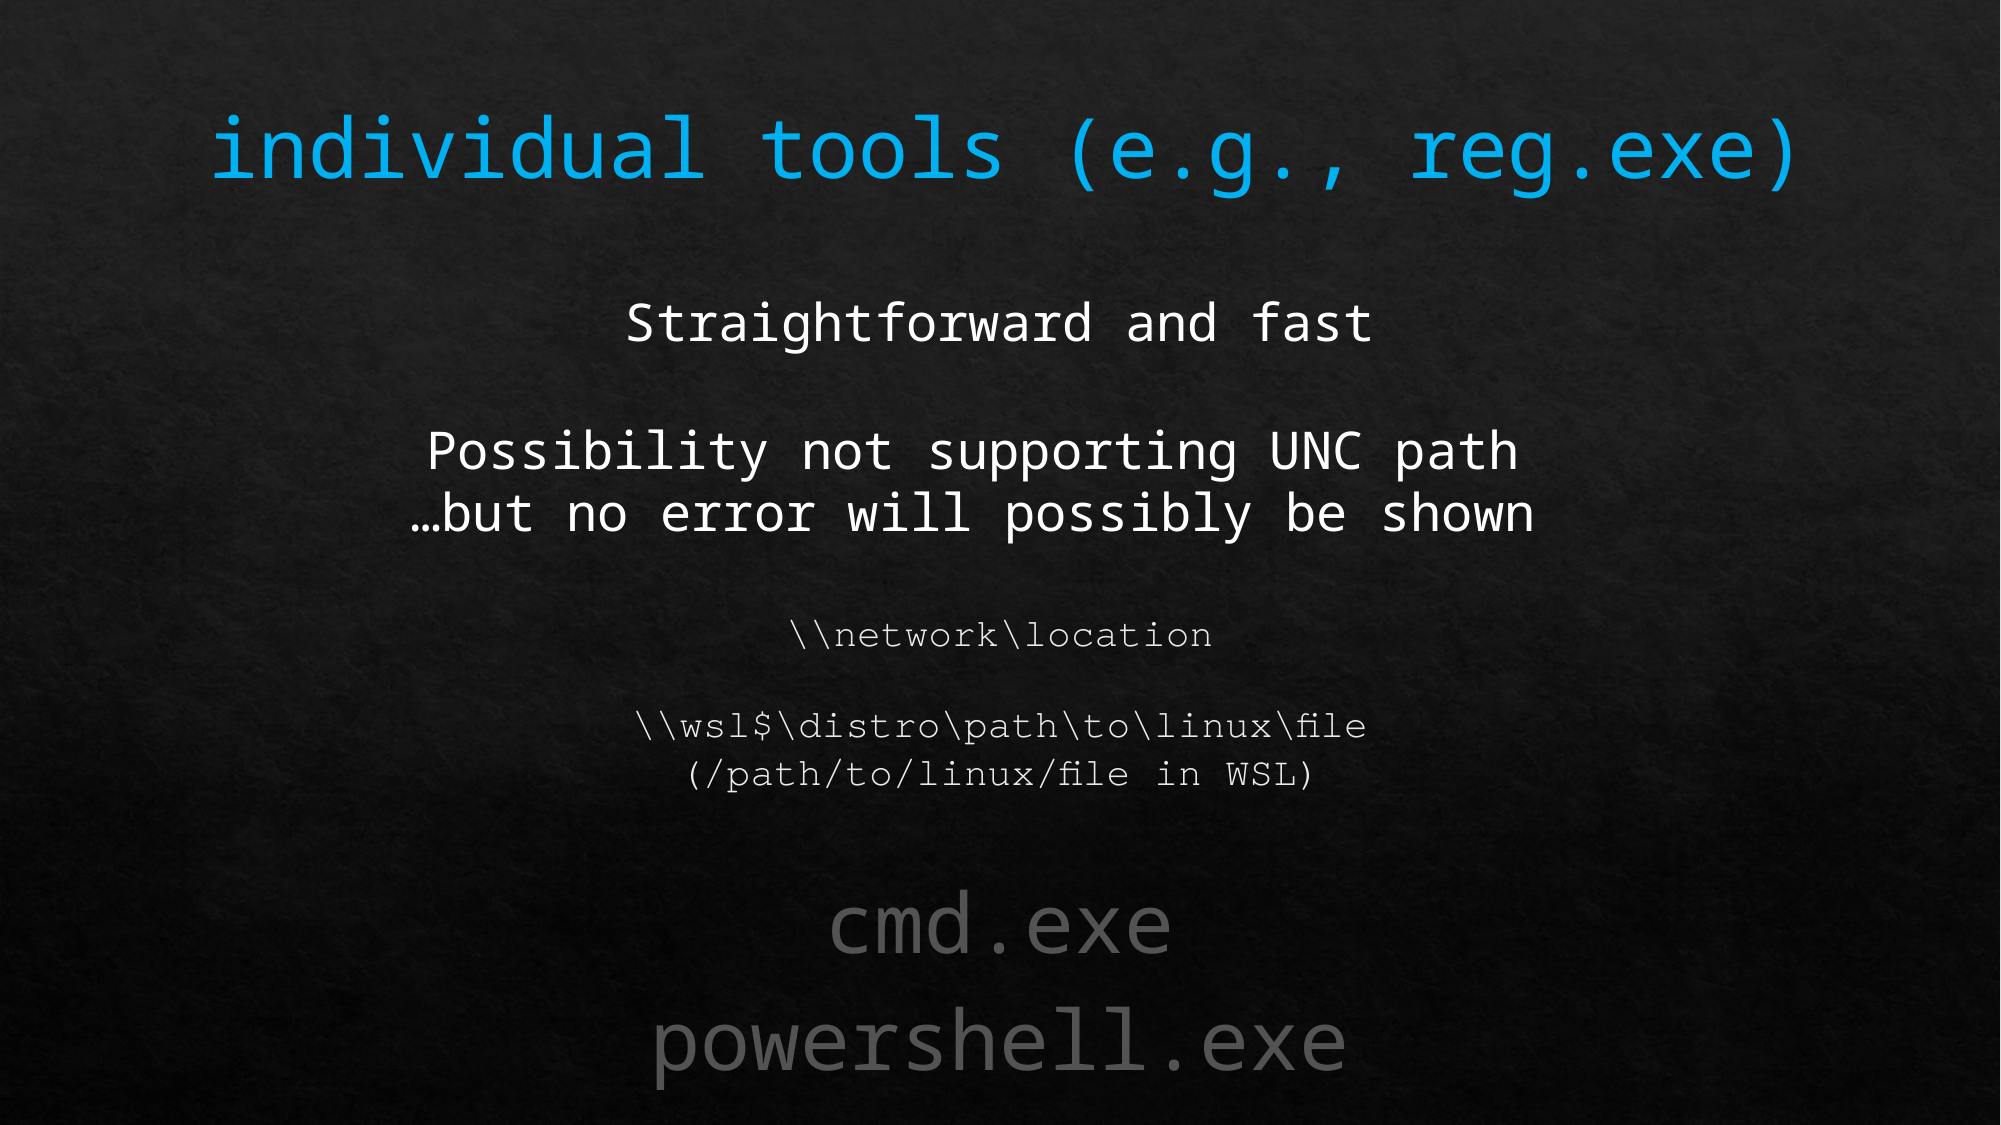

individual tools (e.g., reg.exe)
Straightforward and fast
Possibility not supporting UNC path
…but no error will possibly be shown
\\network\location
\\wsl$\distro\path\to\linux\file
(/path/to/linux/file in WSL)
cmd.exe
powershell.exe